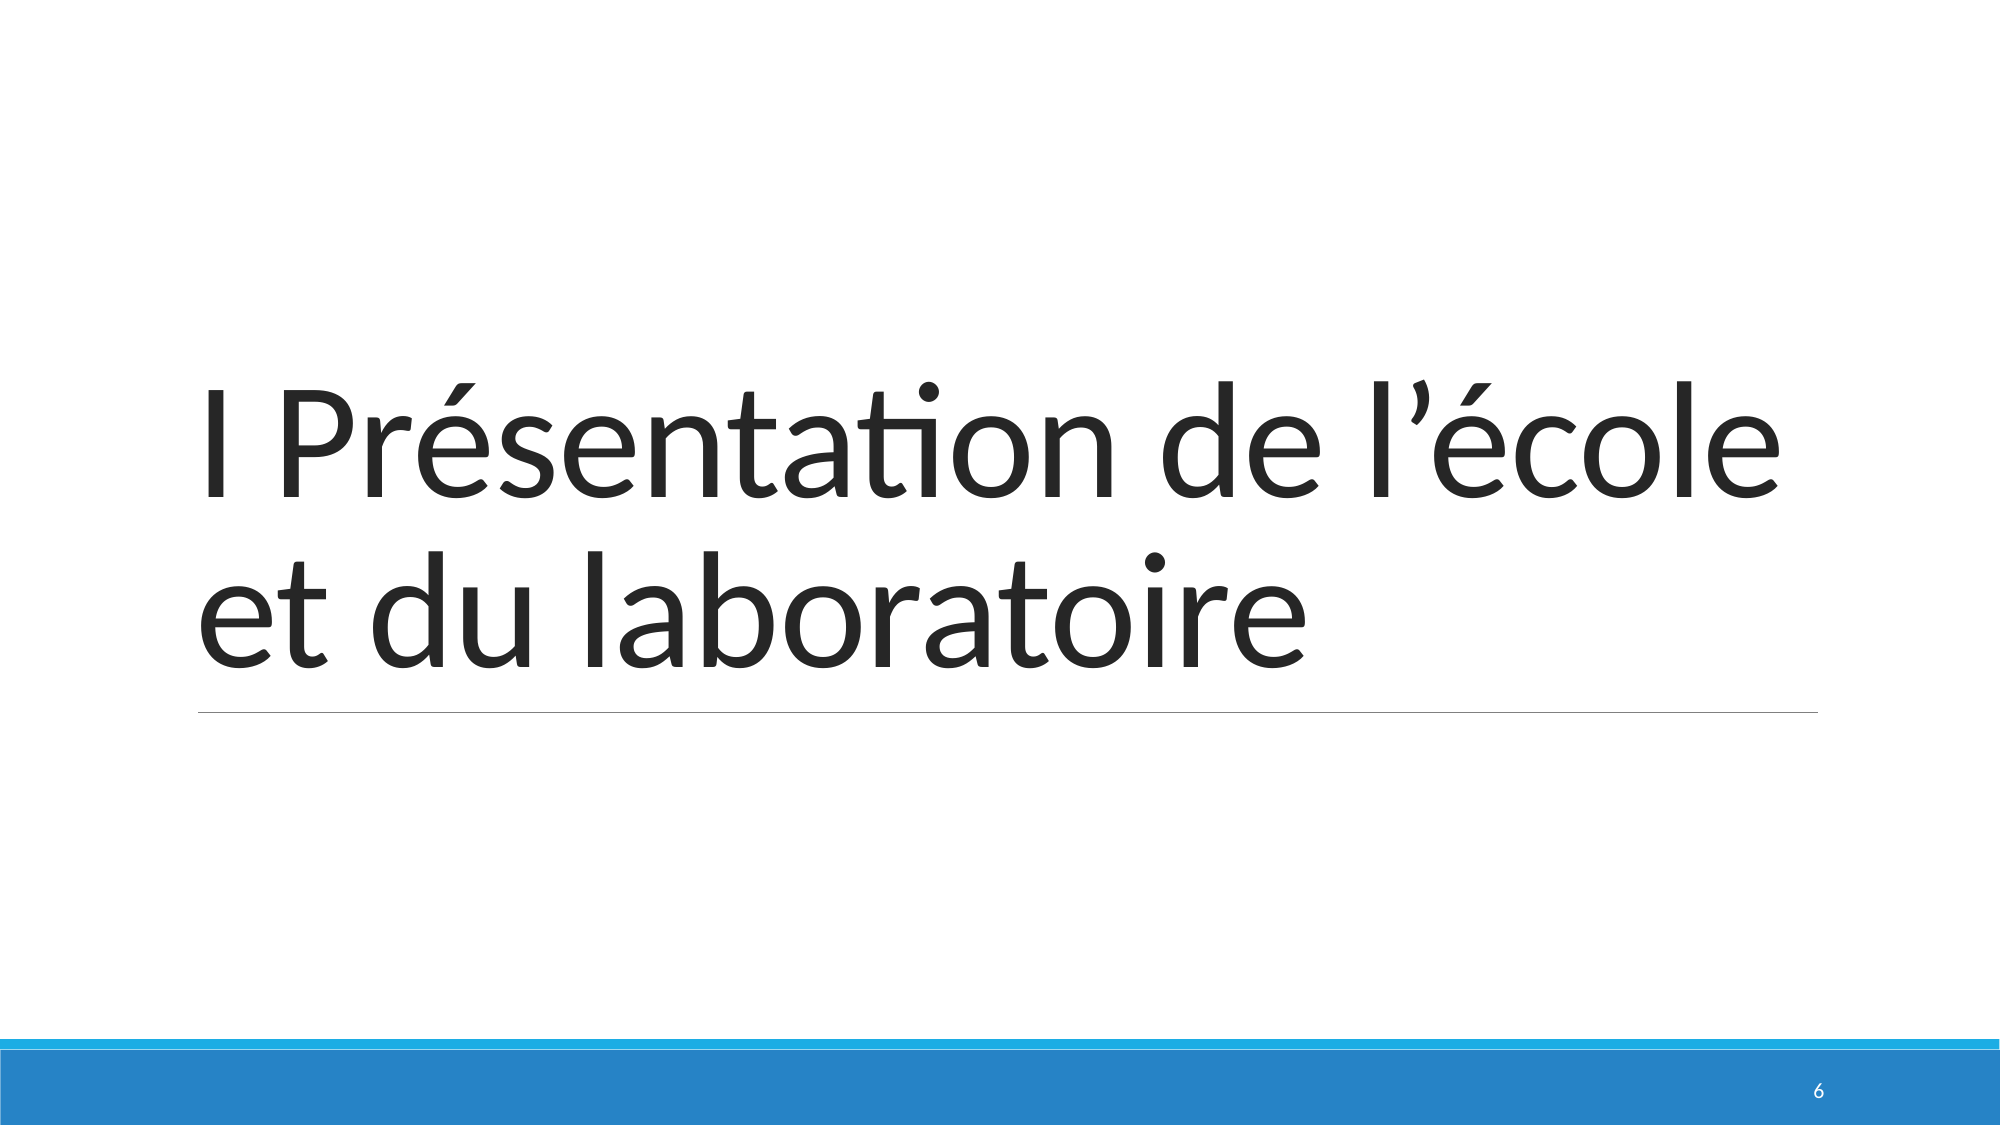

# I Présentation de l’école et du laboratoire

6